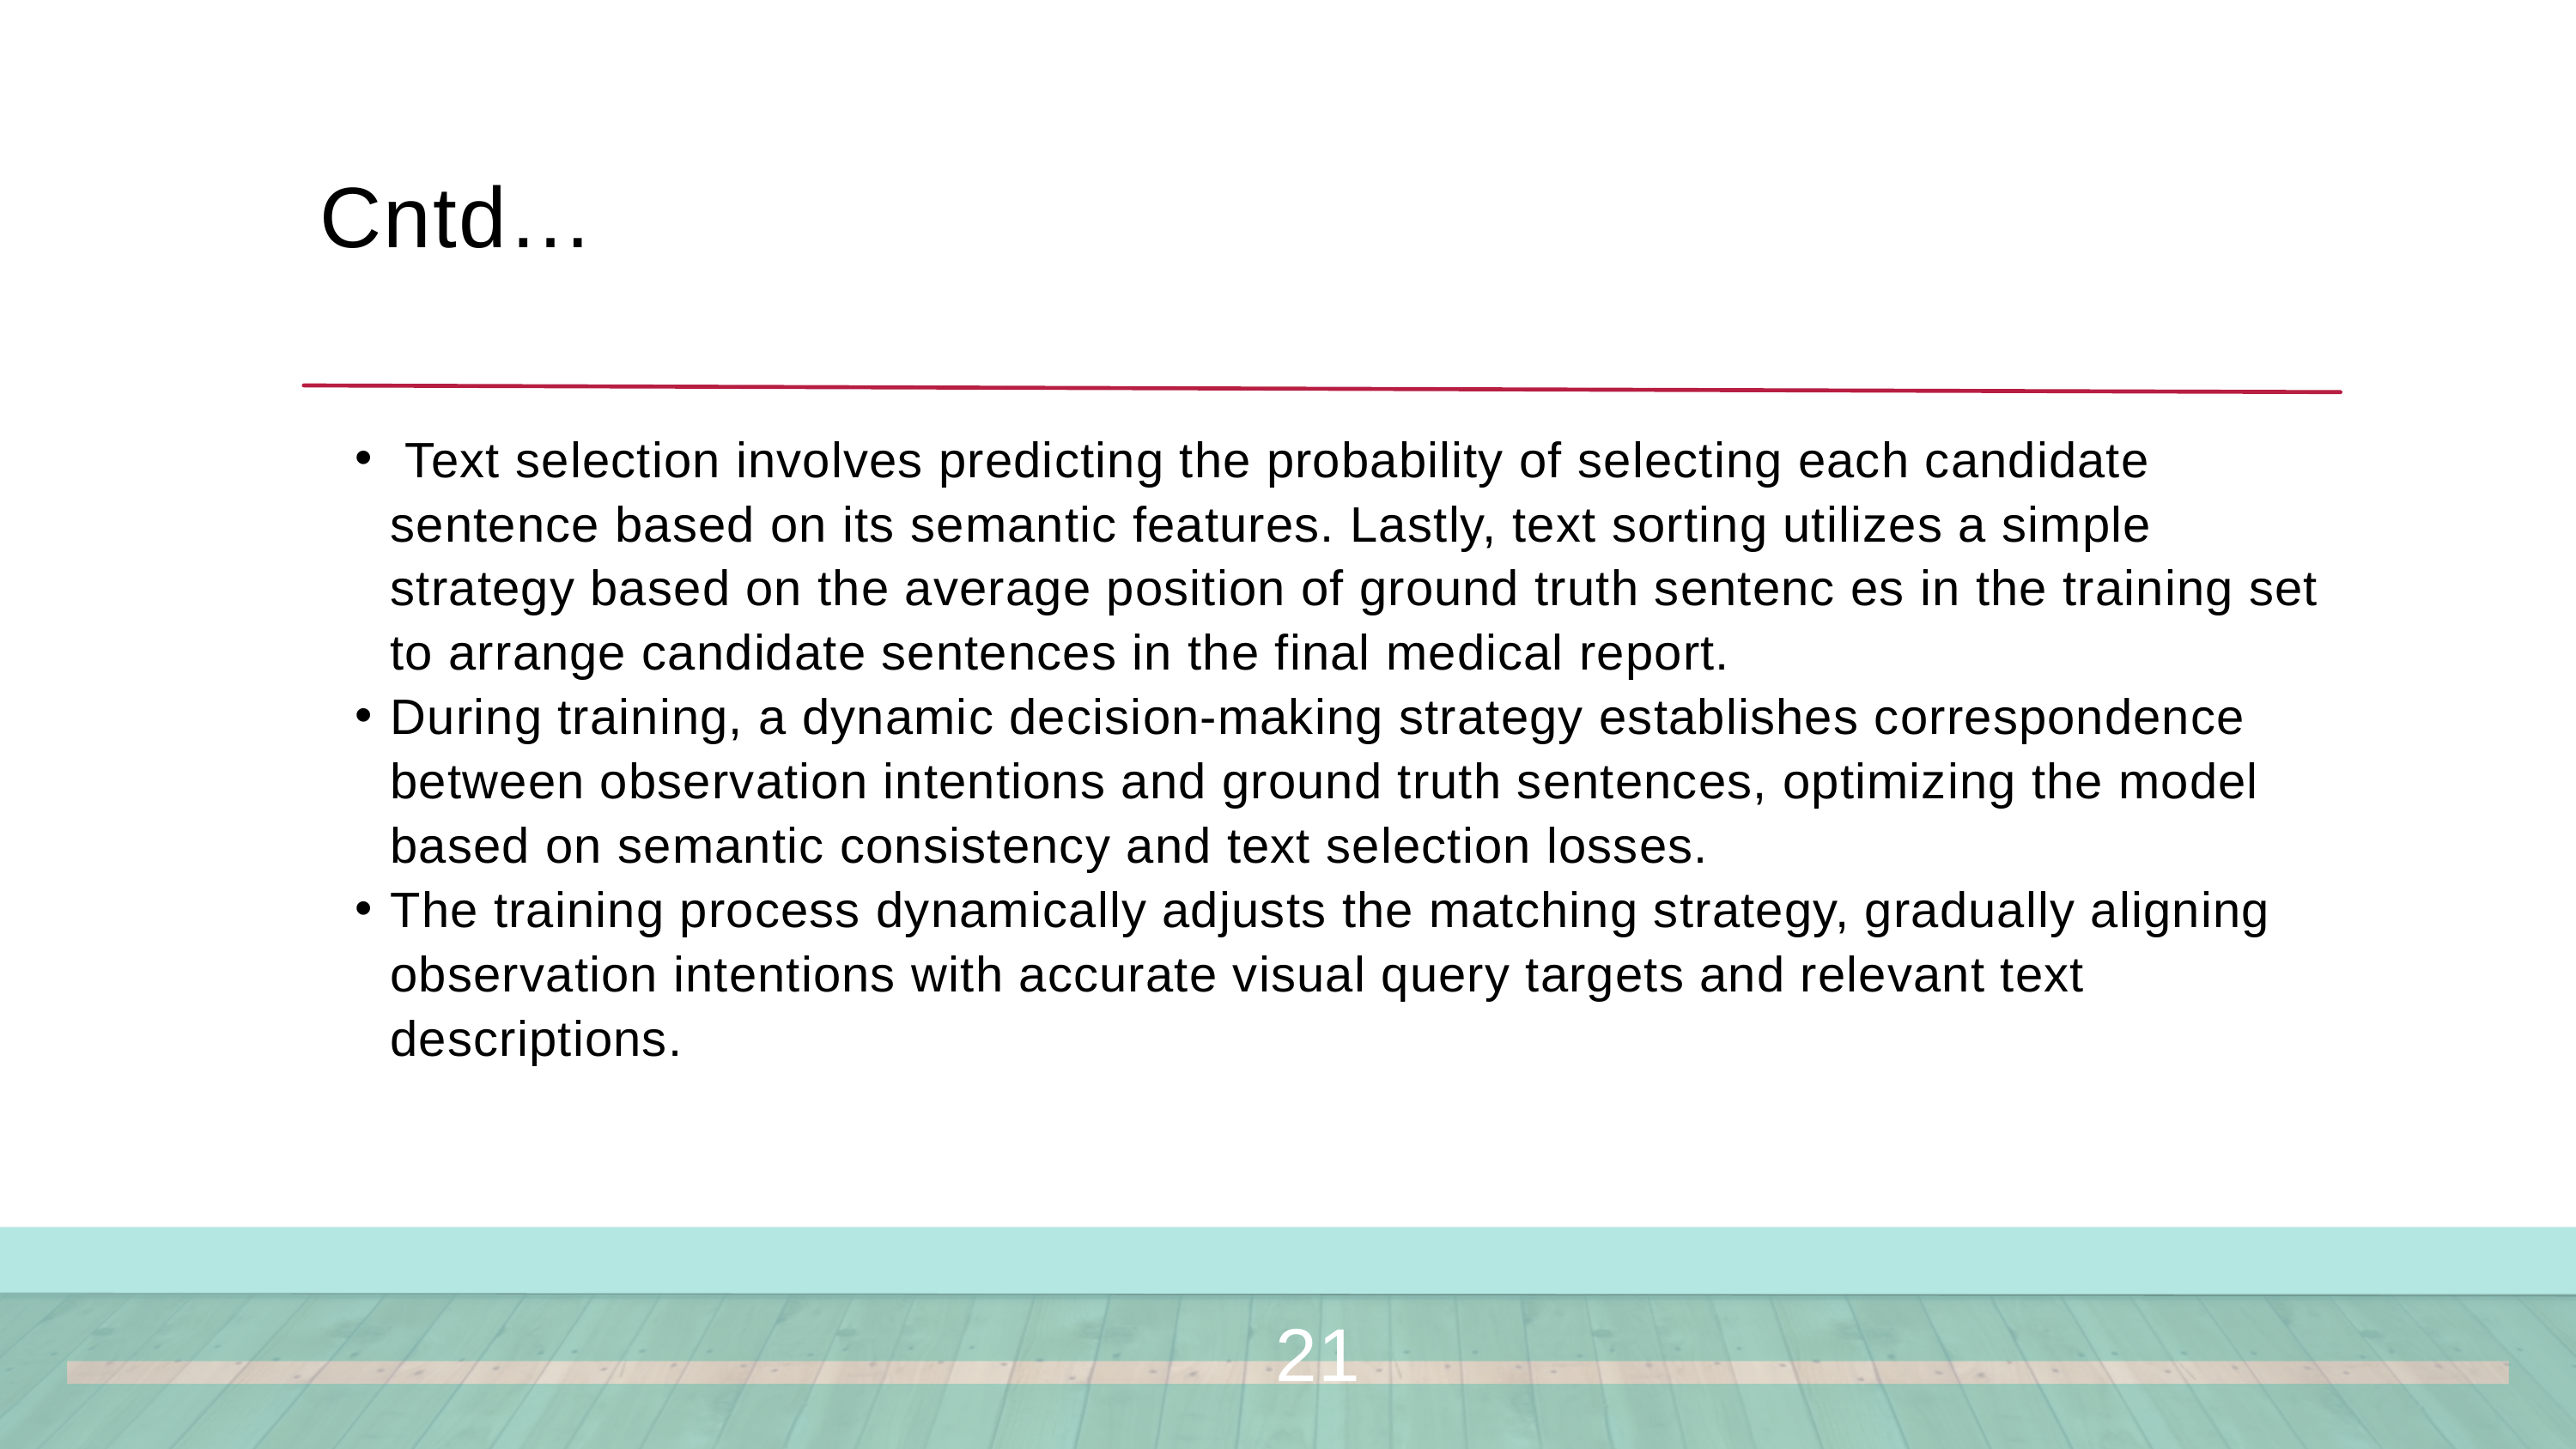

Cntd…

 Text selection involves predicting the probability of selecting each candidate sentence based on its semantic features. Lastly, text sorting utilizes a simple strategy based on the average position of ground truth sentenc es in the training set to arrange candidate sentences in the final medical report.
During training, a dynamic decision-making strategy establishes correspondence between observation intentions and ground truth sentences, optimizing the model based on semantic consistency and text selection losses.
The training process dynamically adjusts the matching strategy, gradually aligning observation intentions with accurate visual query targets and relevant text descriptions.

21